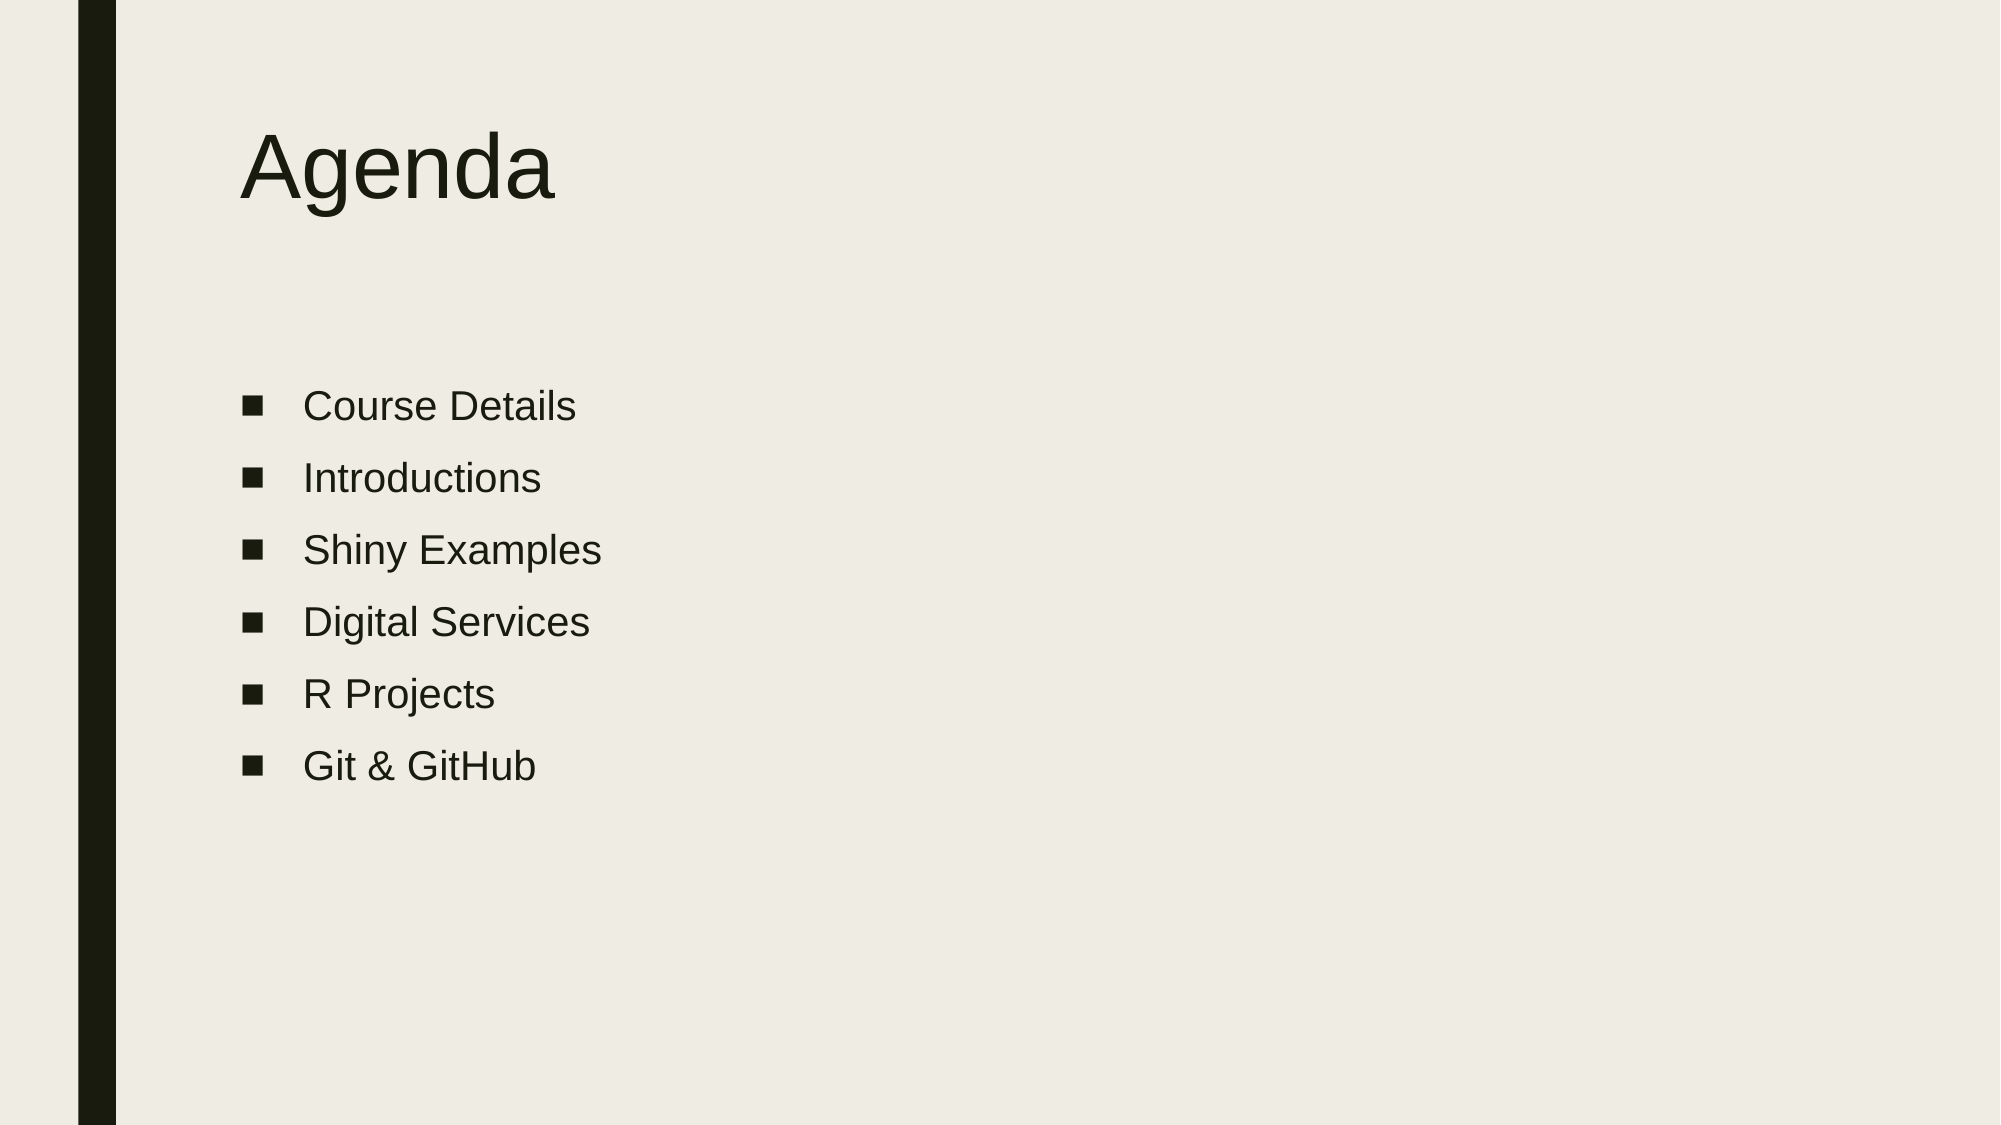

# Agenda
Course Details
Introductions
Shiny Examples
Digital Services
R Projects
Git & GitHub